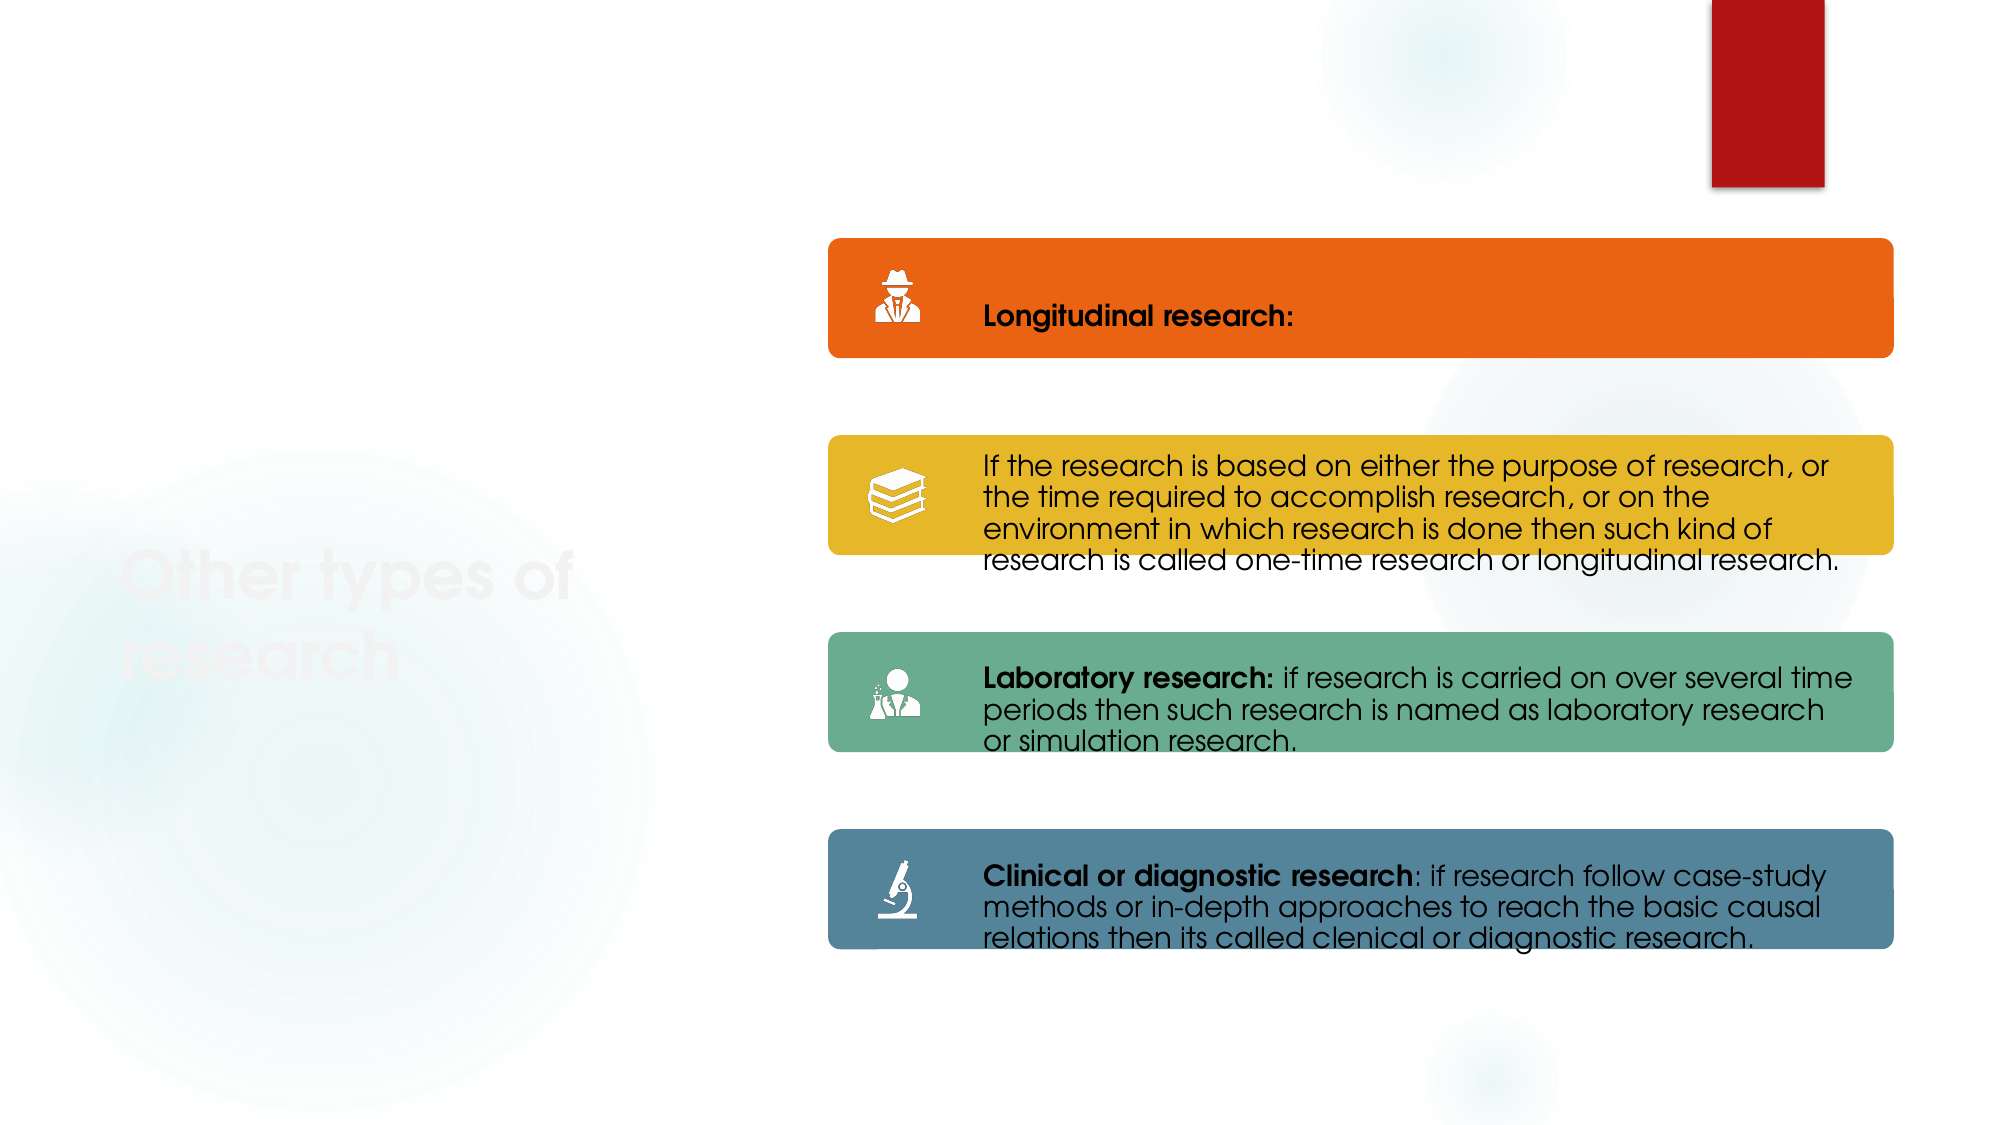

# Other types of research
Longitudinal research:
If the research is based on either the purpose of research, or the time required to accomplish research, or on the environment in which research is done then such kind of research is called one-time research or longitudinal research.
Laboratory research: if research is carried on over several time periods then such research is named as laboratory research or simulation research.
Clinical or diagnostic research: if research follow case-study methods or in-depth approaches to reach the basic causal relations then its called clenical or diagnostic research.